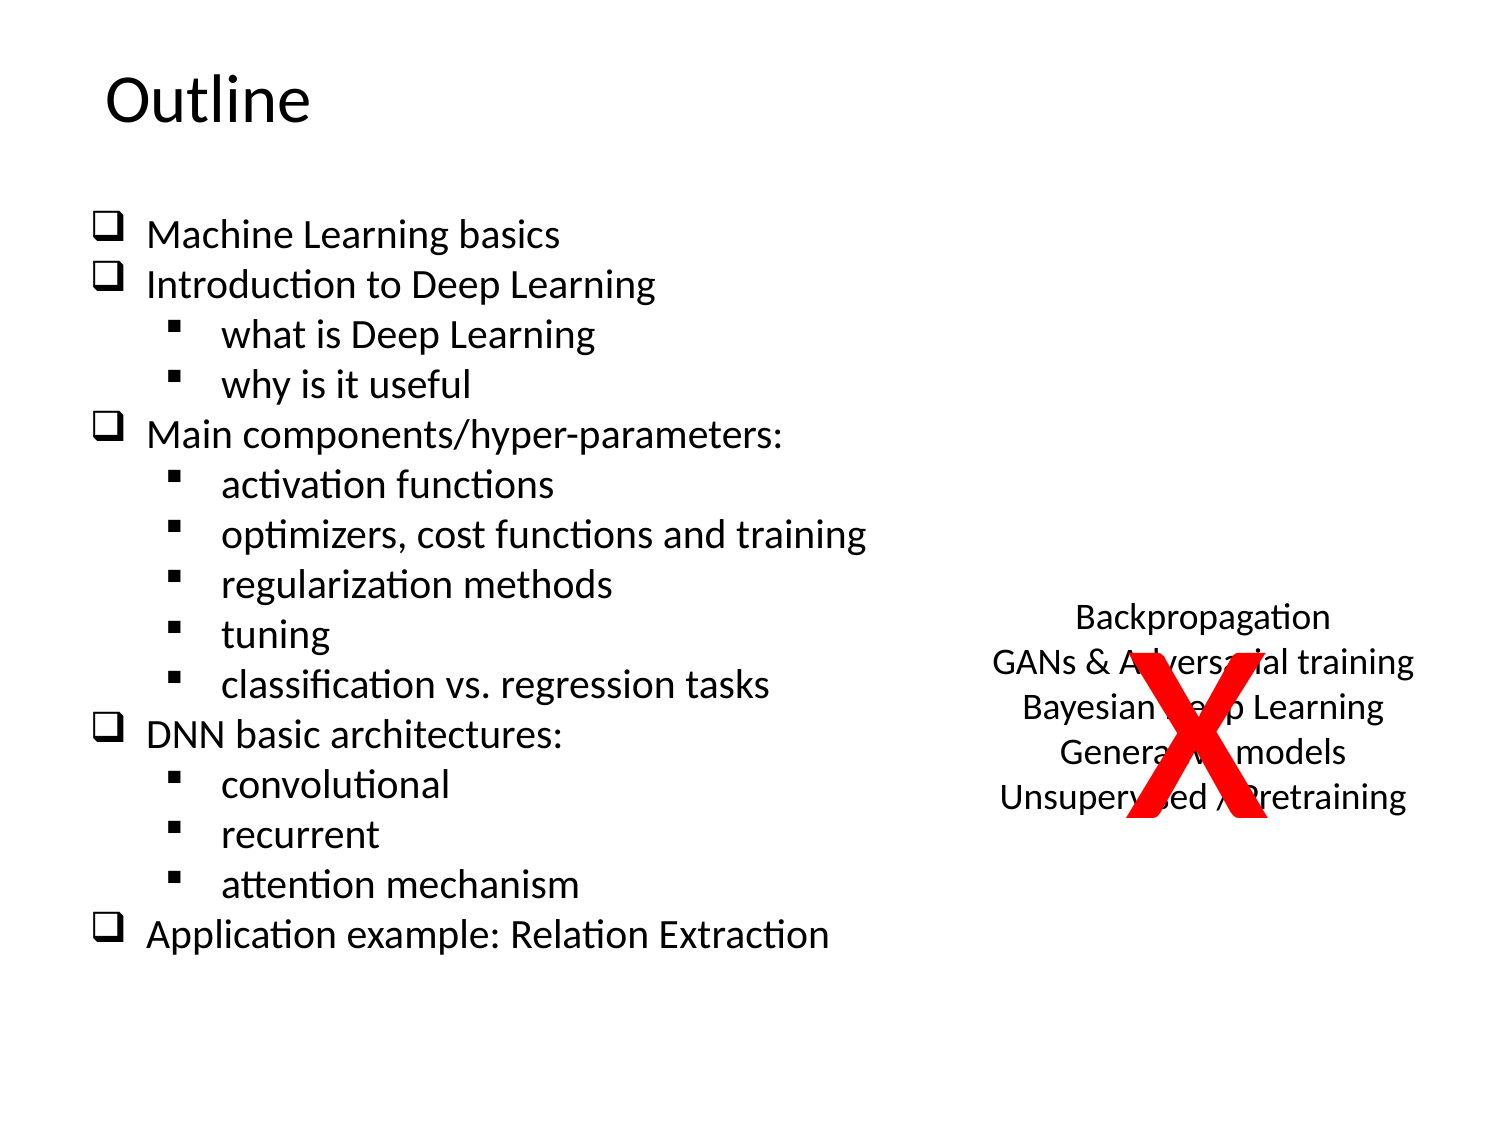

# Outline
Machine Learning basics
Introduction to Deep Learning
what is Deep Learning
why is it useful
Main components/hyper-parameters:
activation functions
optimizers, cost functions and training
regularization methods
tuning
classification vs. regression tasks
DNN basic architectures:
convolutional
recurrent
attention mechanism
Application example: Relation Extraction
x
Backpropagation
GANs & Adversarial training
Bayesian Deep Learning
Generative models
Unsupervised / Pretraining